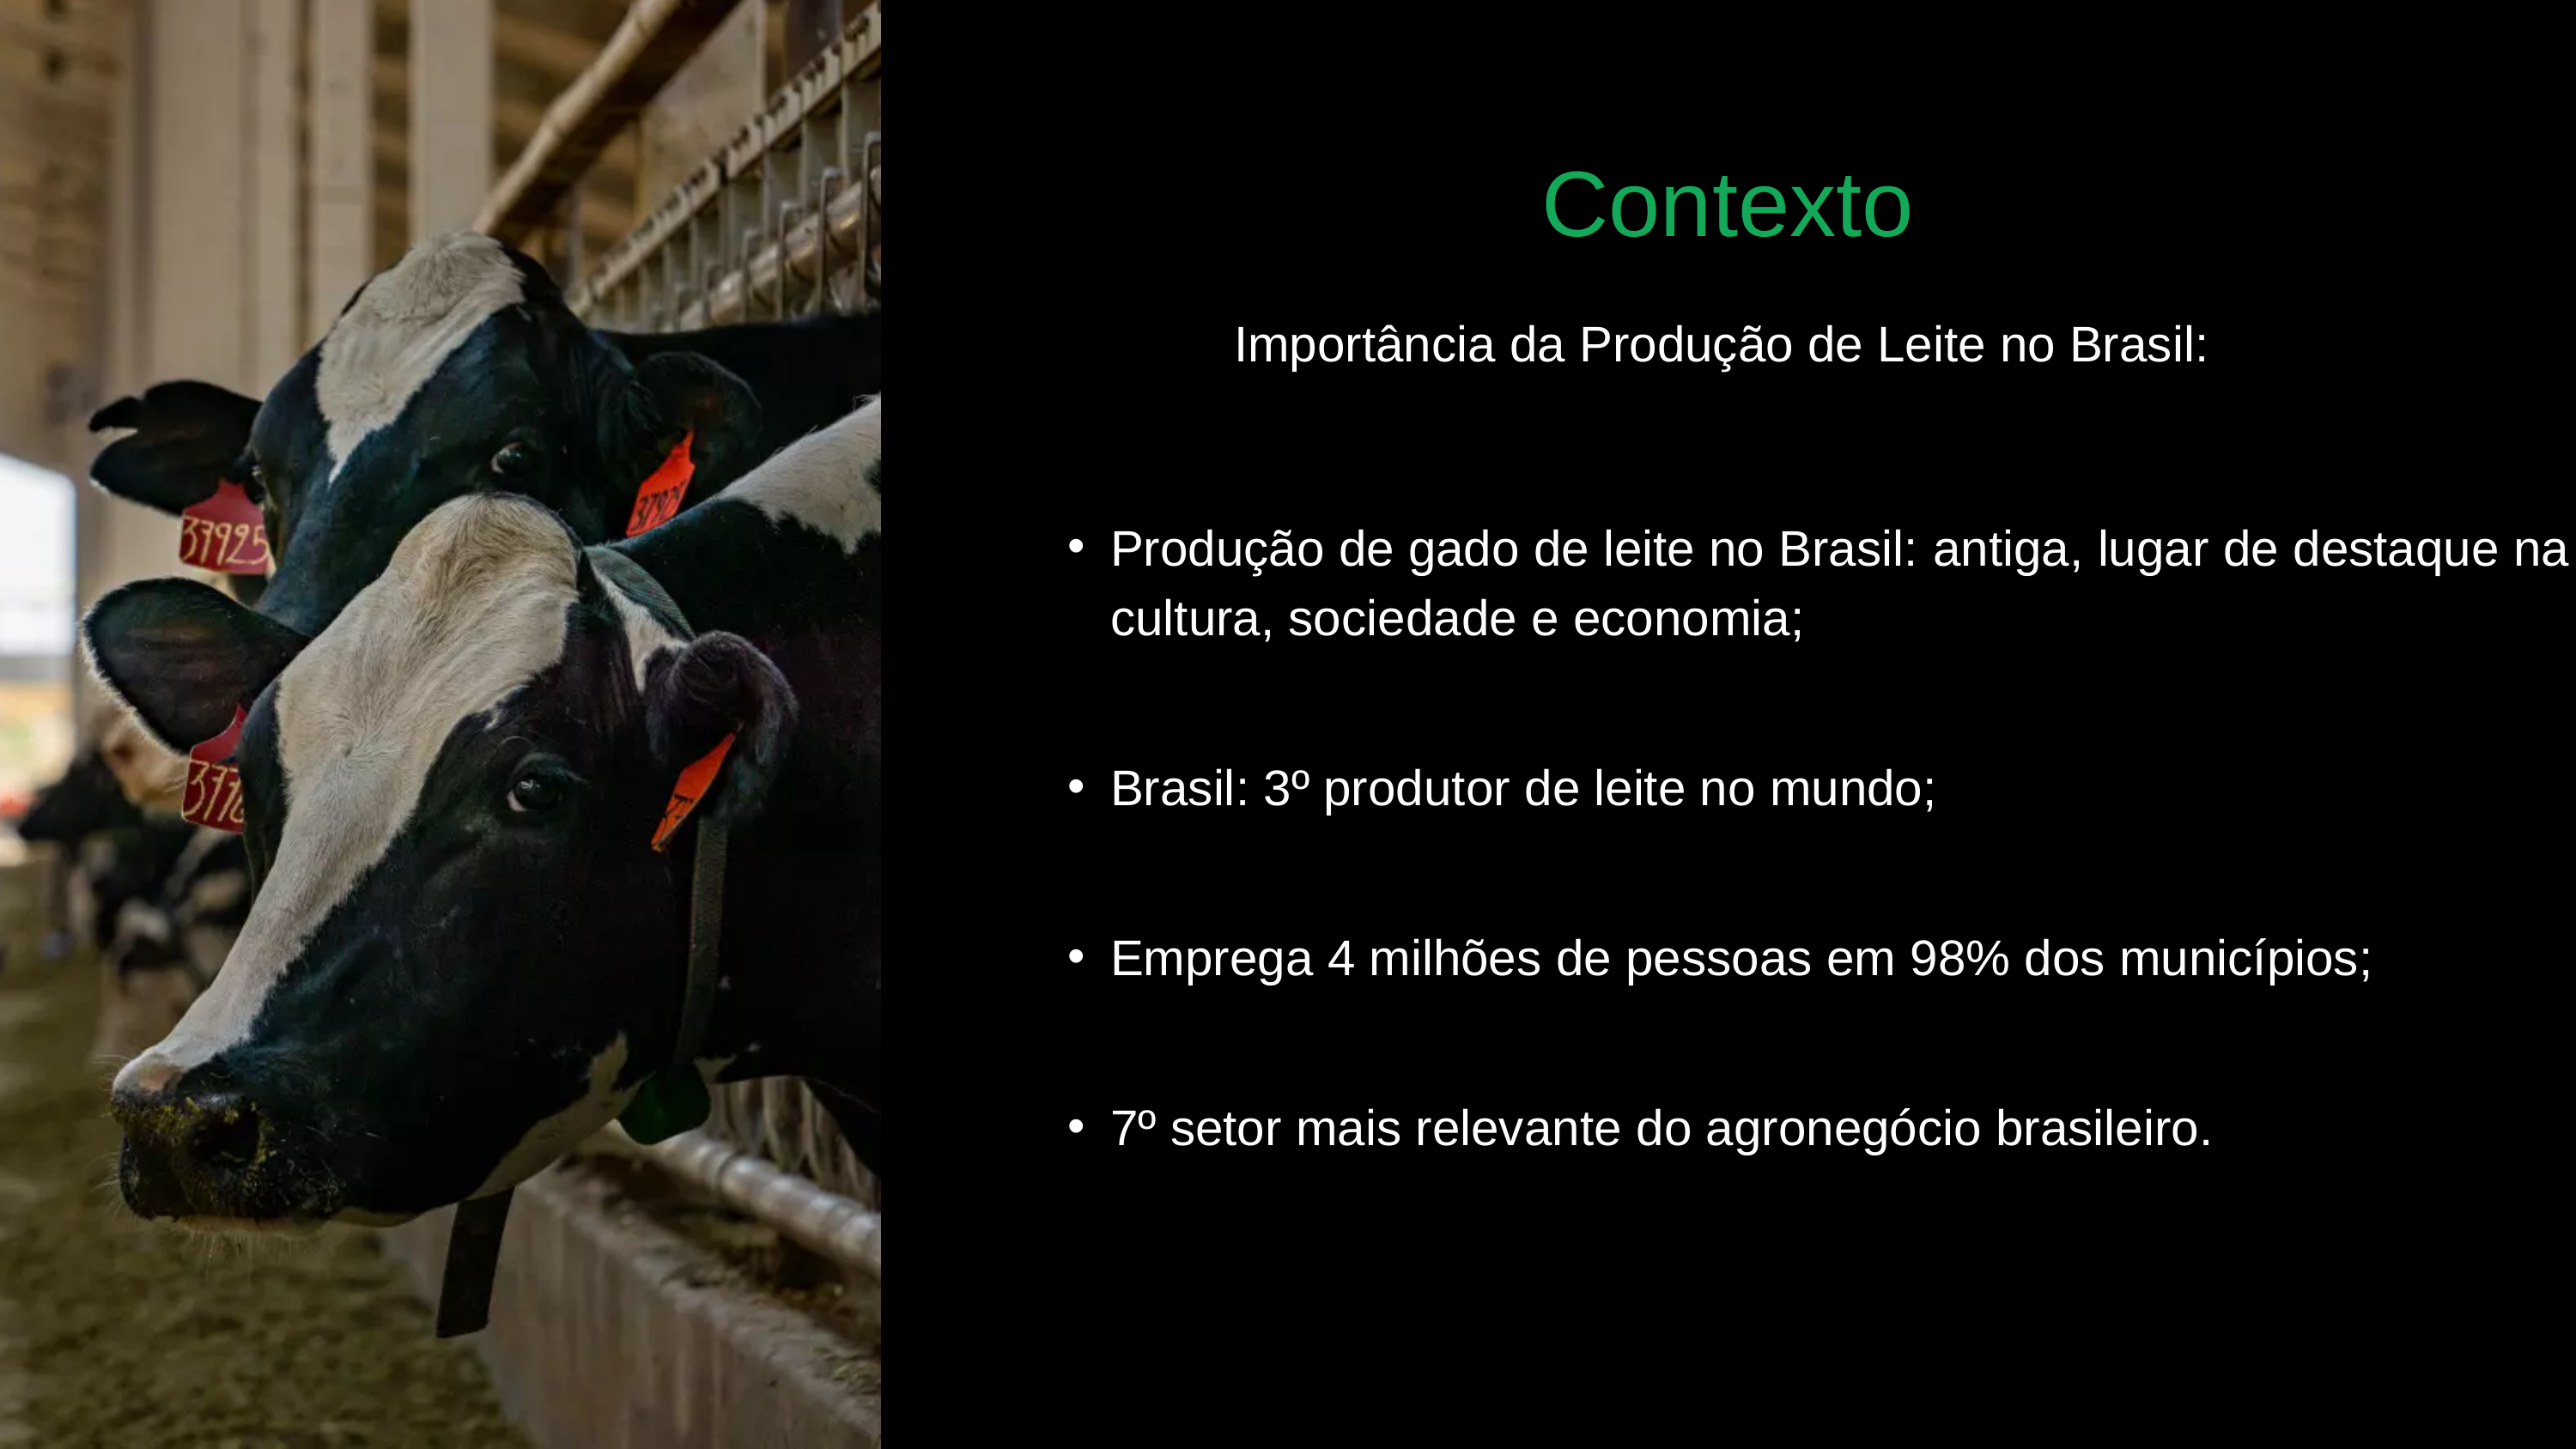

Contexto
Importância da Produção de Leite no Brasil:

Produção de gado de leite no Brasil: antiga, lugar de destaque na cultura, sociedade e economia;

Brasil: 3º produtor de leite no mundo;

Emprega 4 milhões de pessoas em 98% dos municípios;

7º setor mais relevante do agronegócio brasileiro.